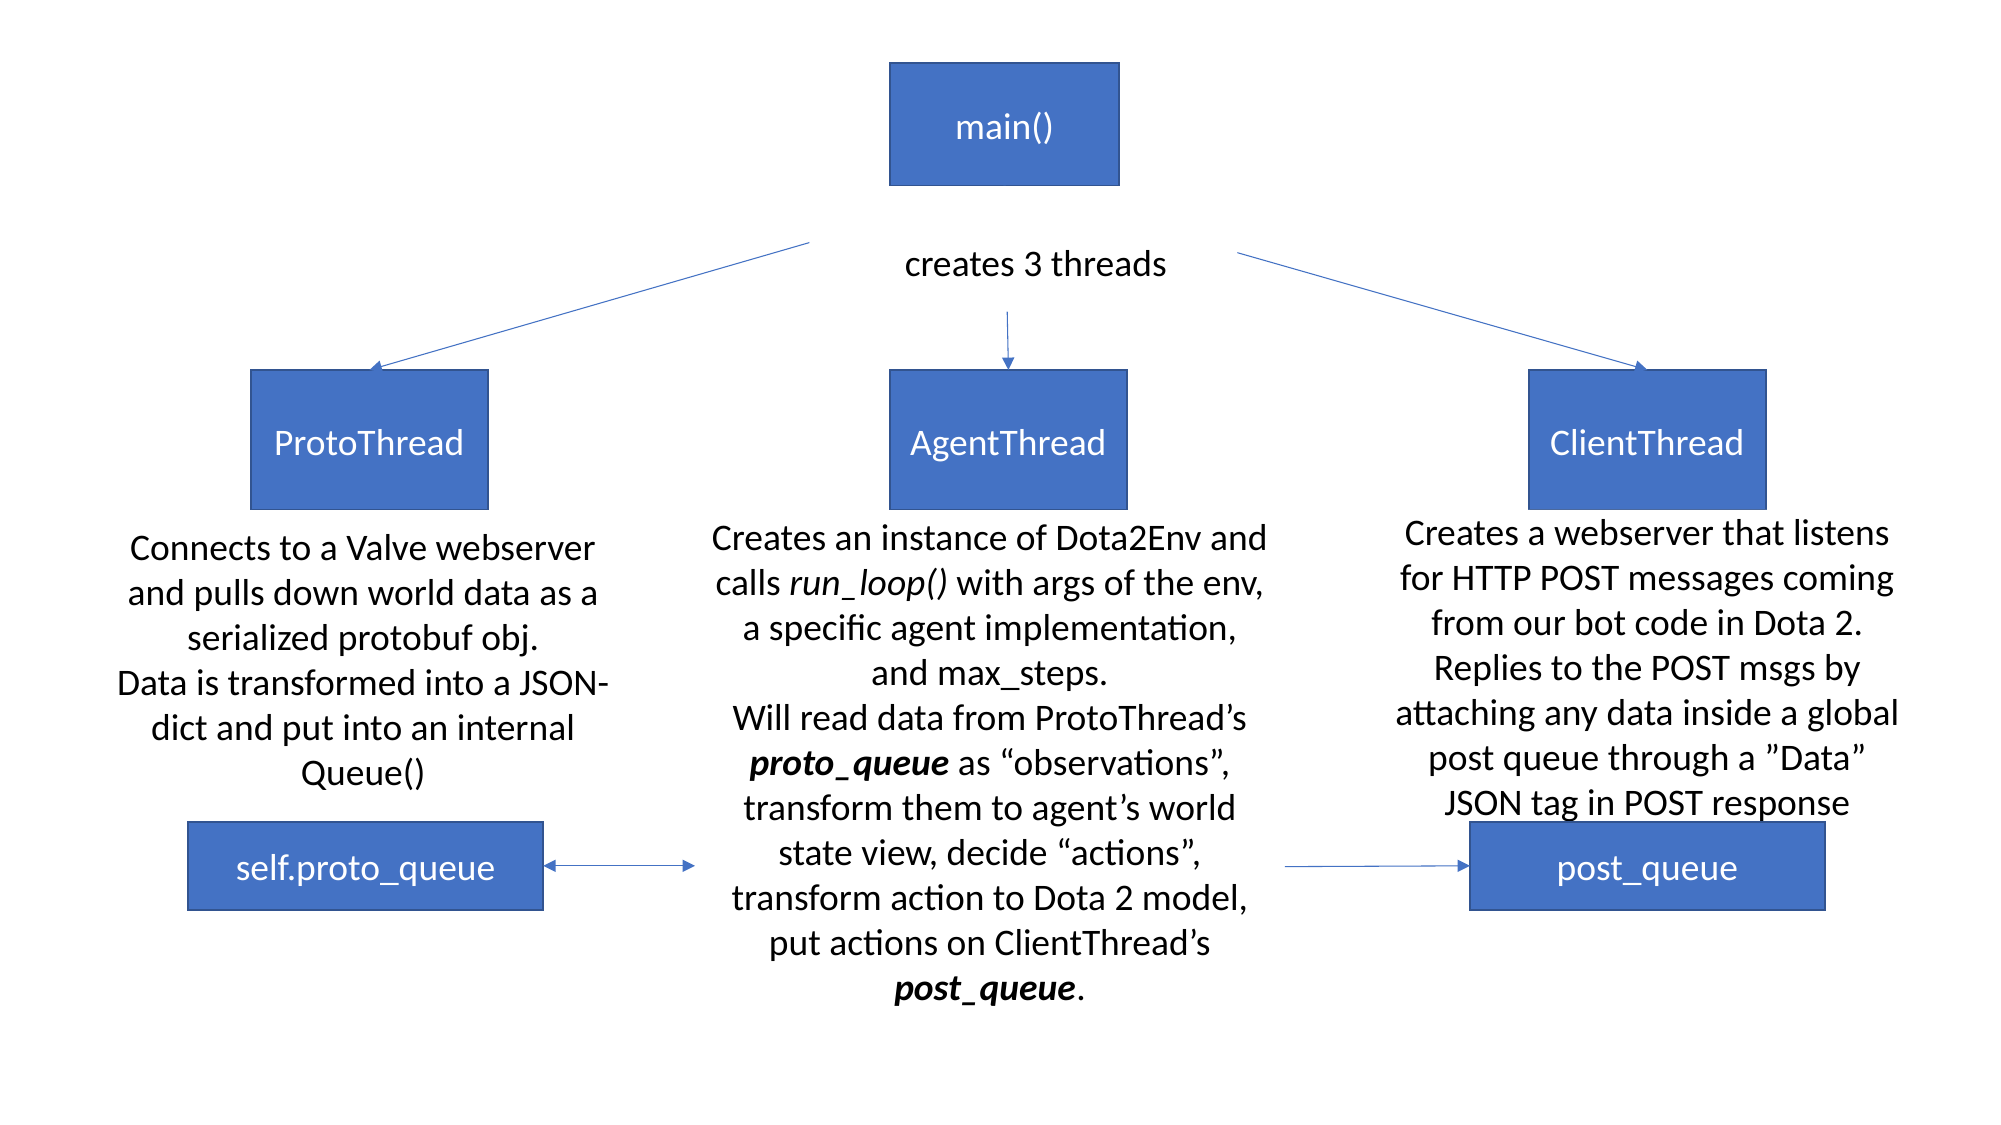

main()
creates 3 threads
creates 3 threads
ProtoThread
AgentThread
ClientThread
Connects to a Valve webserver and pulls down world data as a serialized protobuf obj.
Data is transformed into a JSON-dict and put into an internal Queue()
Creates an instance of Dota2Env and calls run_loop() with args of the env, a specific agent implementation, and max_steps.
Will read data from ProtoThread’s proto_queue as “observations”, transform them to agent’s world state view, decide “actions”, transform action to Dota 2 model, put actions on ClientThread’s post_queue.
Creates a webserver that listens for HTTP POST messages coming from our bot code in Dota 2. Replies to the POST msgs by attaching any data inside a global post queue through a ”Data” JSON tag in POST response
self.proto_queue
post_queue